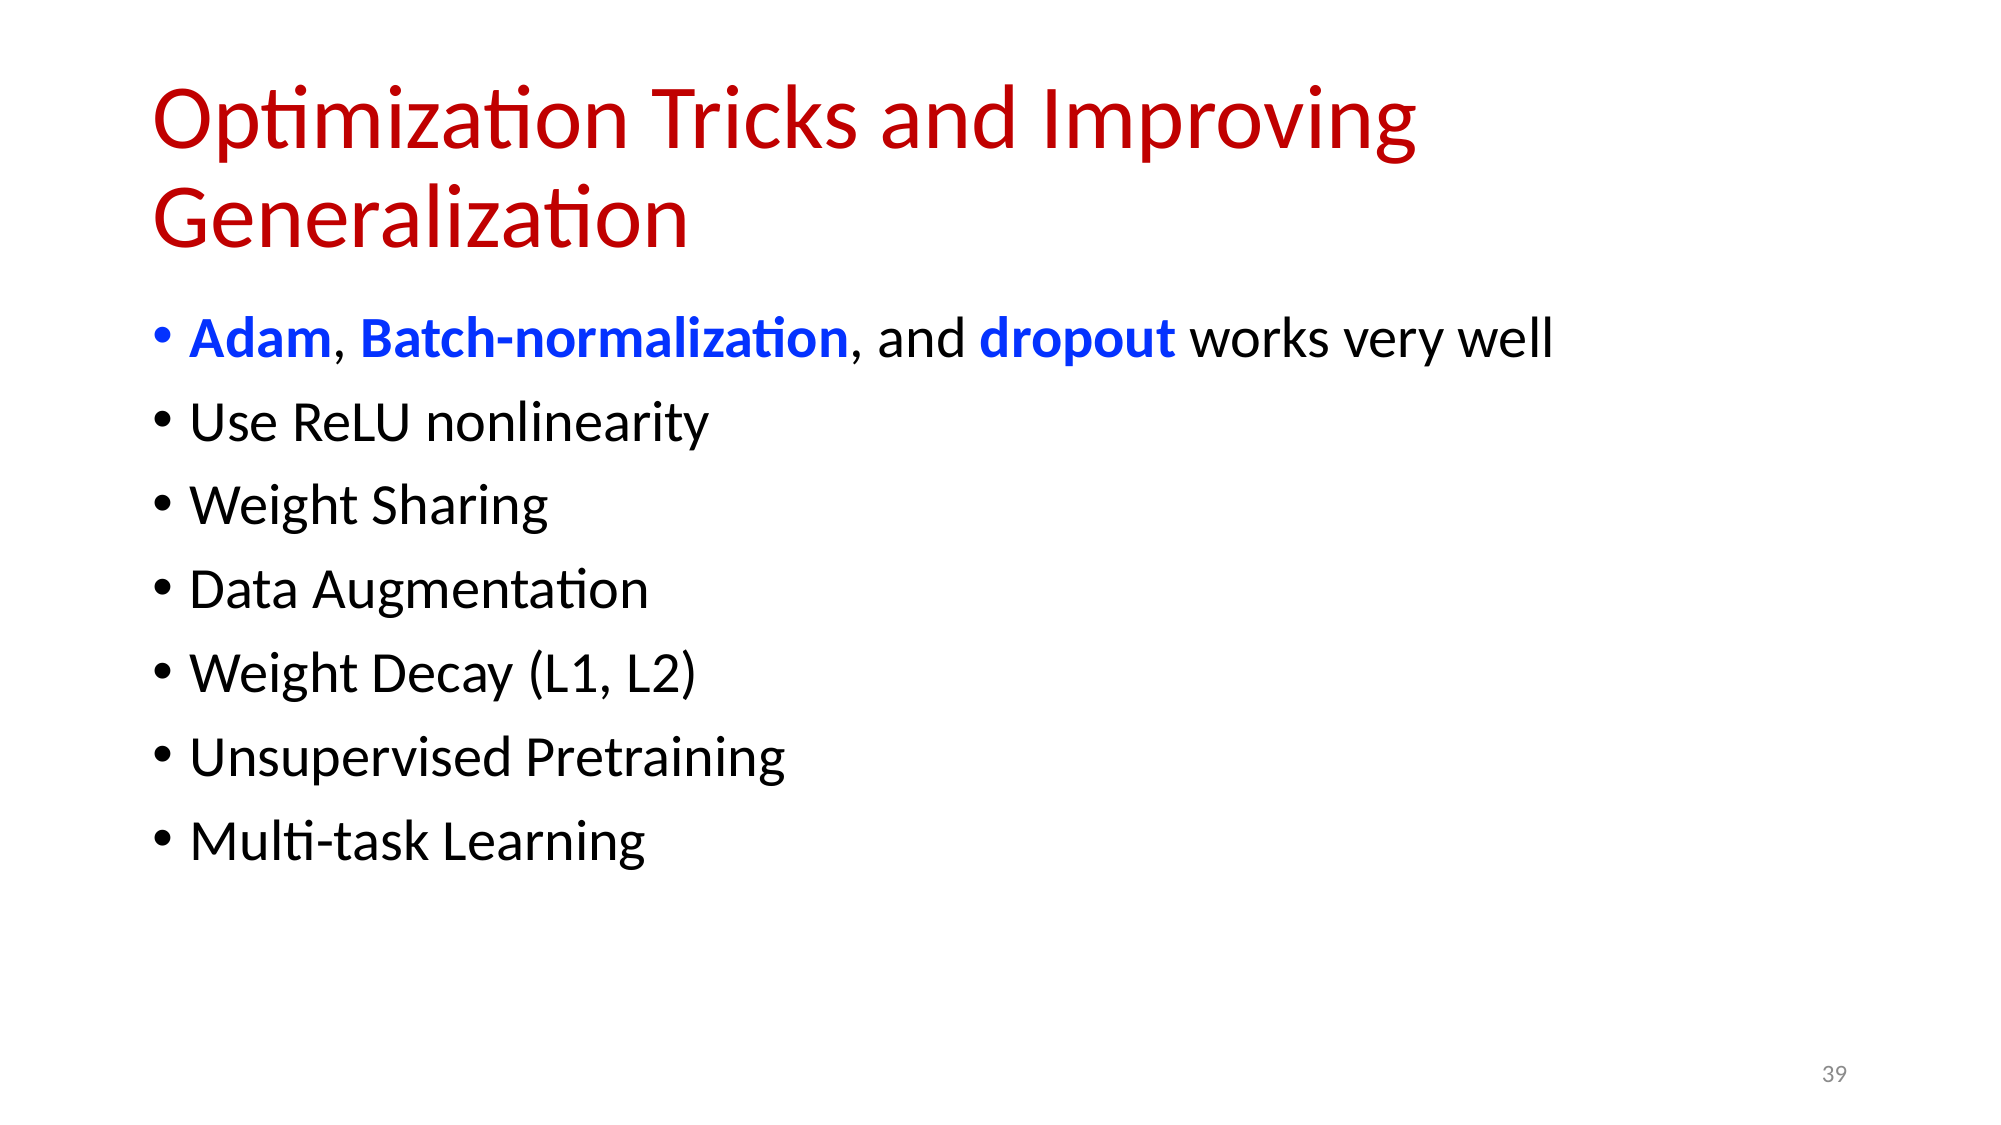

# Optimization Tricks and Improving Generalization
Adam, Batch-normalization, and dropout works very well
Use ReLU nonlinearity
Weight Sharing
Data Augmentation
Weight Decay (L1, L2)
Unsupervised Pretraining
Multi-task Learning

39